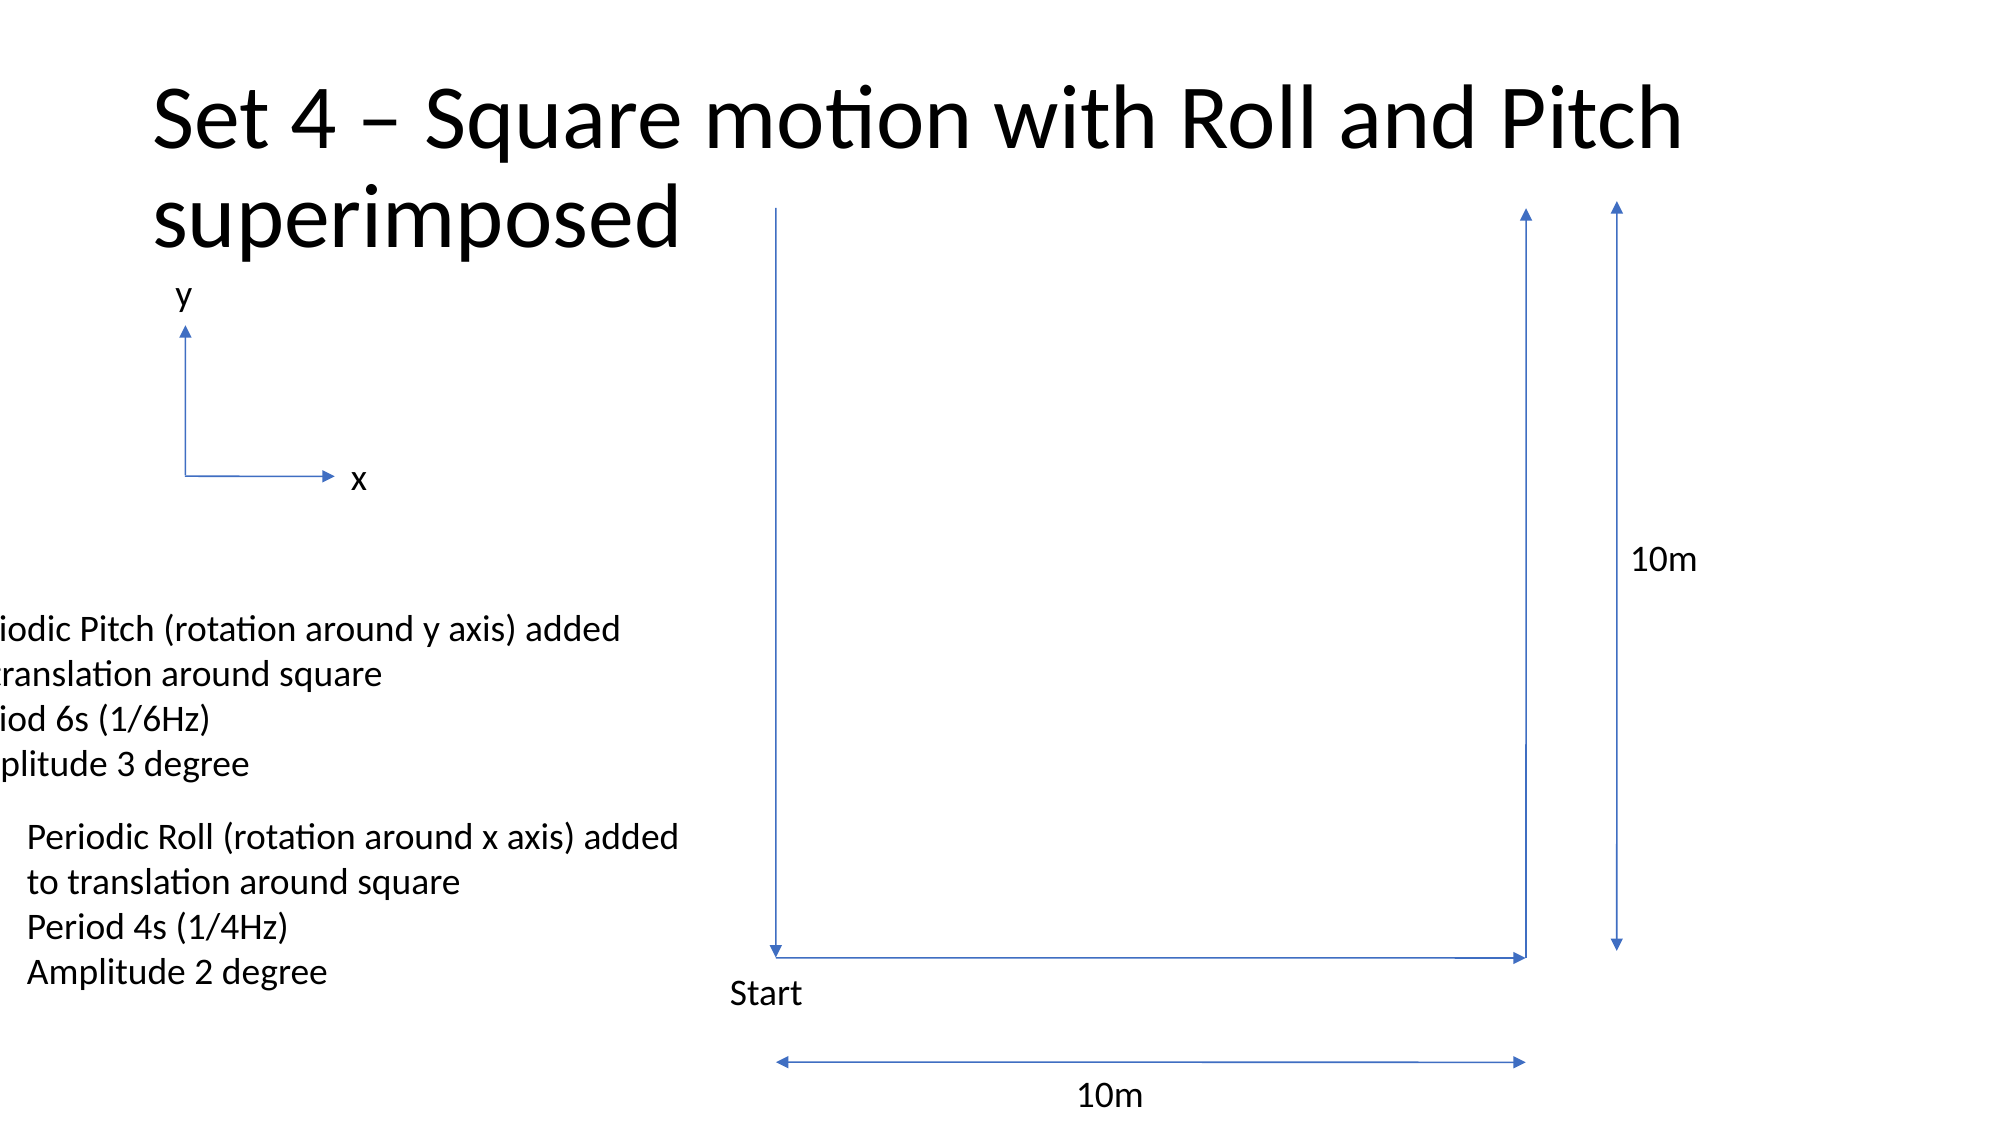

Set 4 – Square motion with Roll and Pitch superimposed

y

x

10m

Periodic Pitch (rotation around y axis) added
to translation around square
Period 6s (1/6Hz)
Amplitude 3 degree
Periodic Roll (rotation around x axis) added
to translation around square
Period 4s (1/4Hz)
Amplitude 2 degree

Start

10m